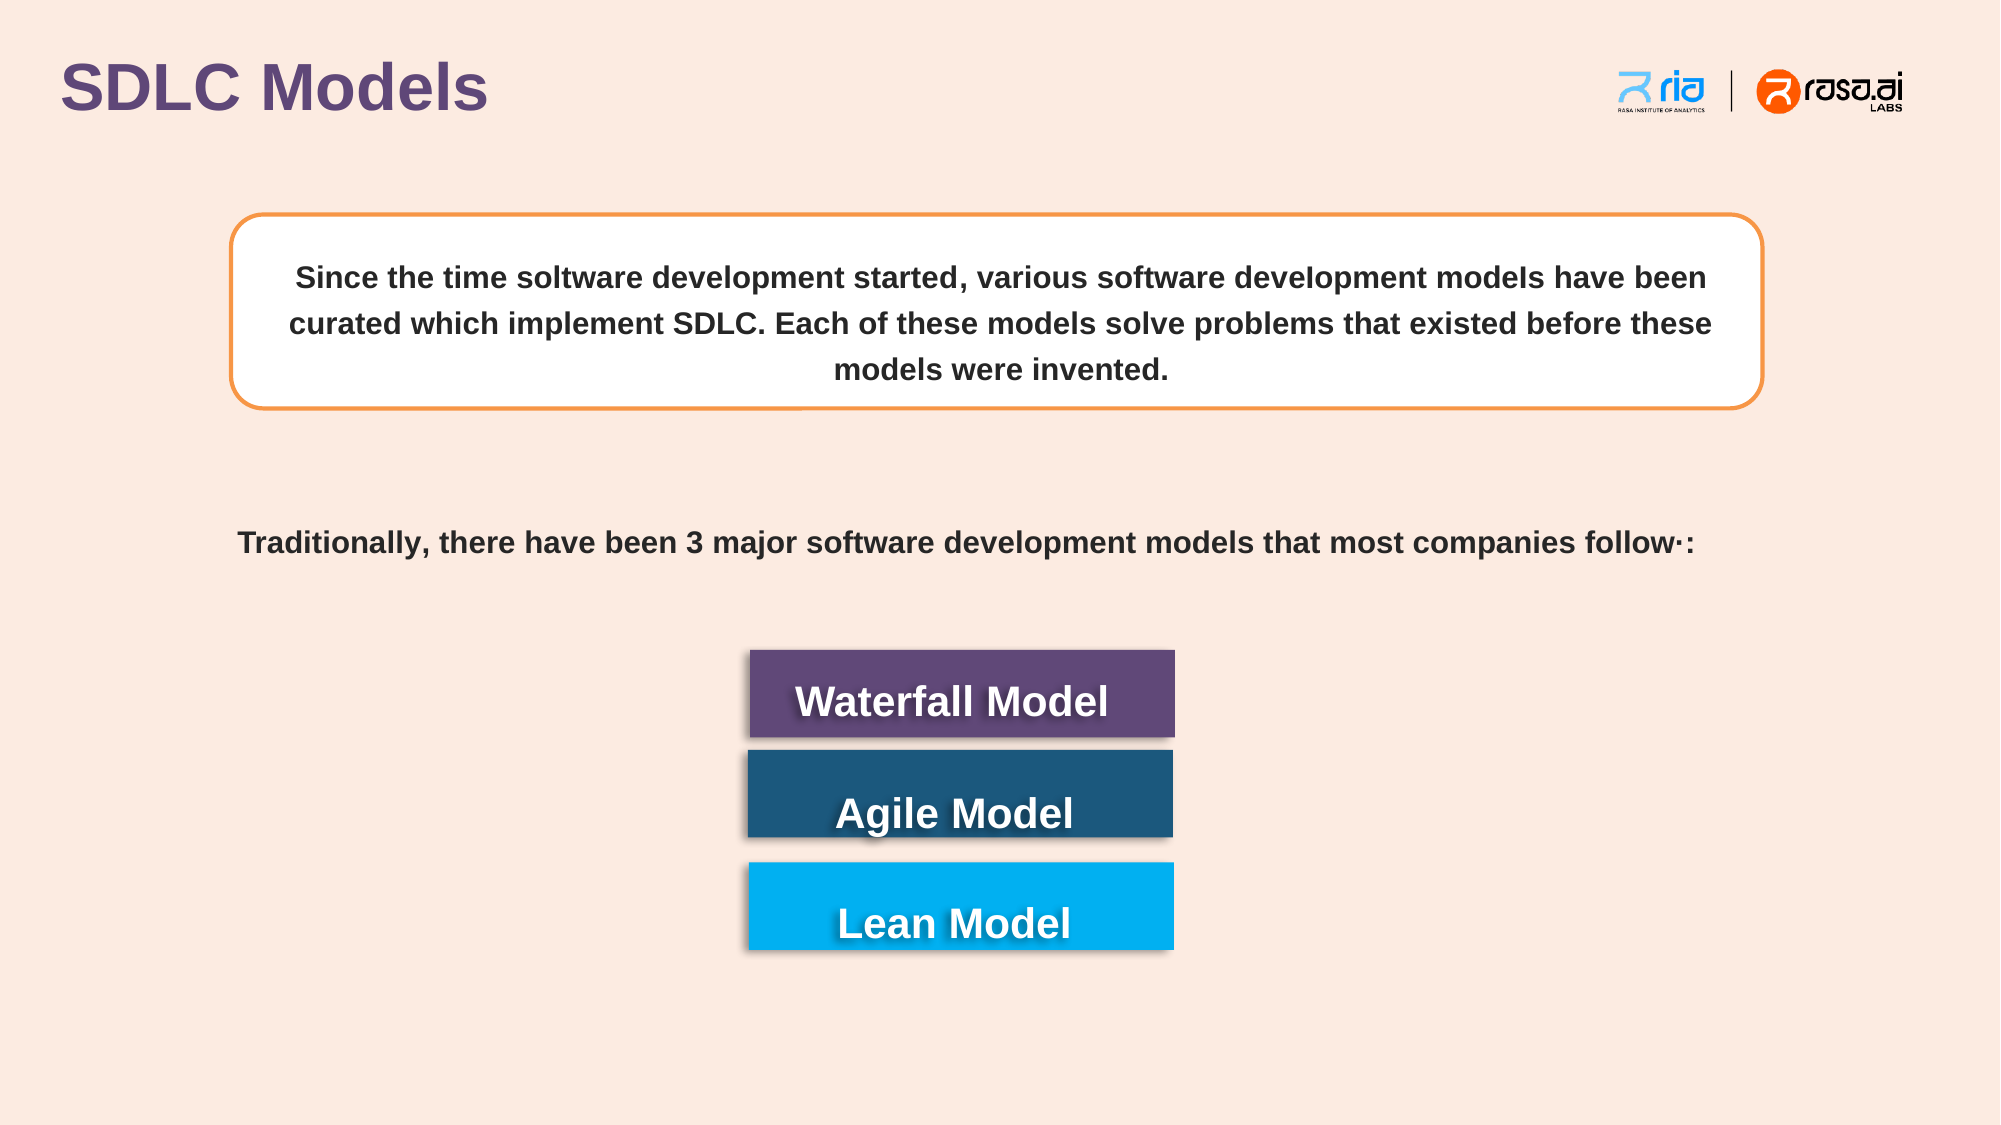

SDLC Models

Since the time soltware development started, various software deveIopment modeIs have been curated which implement SDLC. Each of these models solve problems that existed before these models were invented.
Traditionally, there have been 3 major software development models that most companies follow·:

Waterfall Model
Agile Model Lean Model